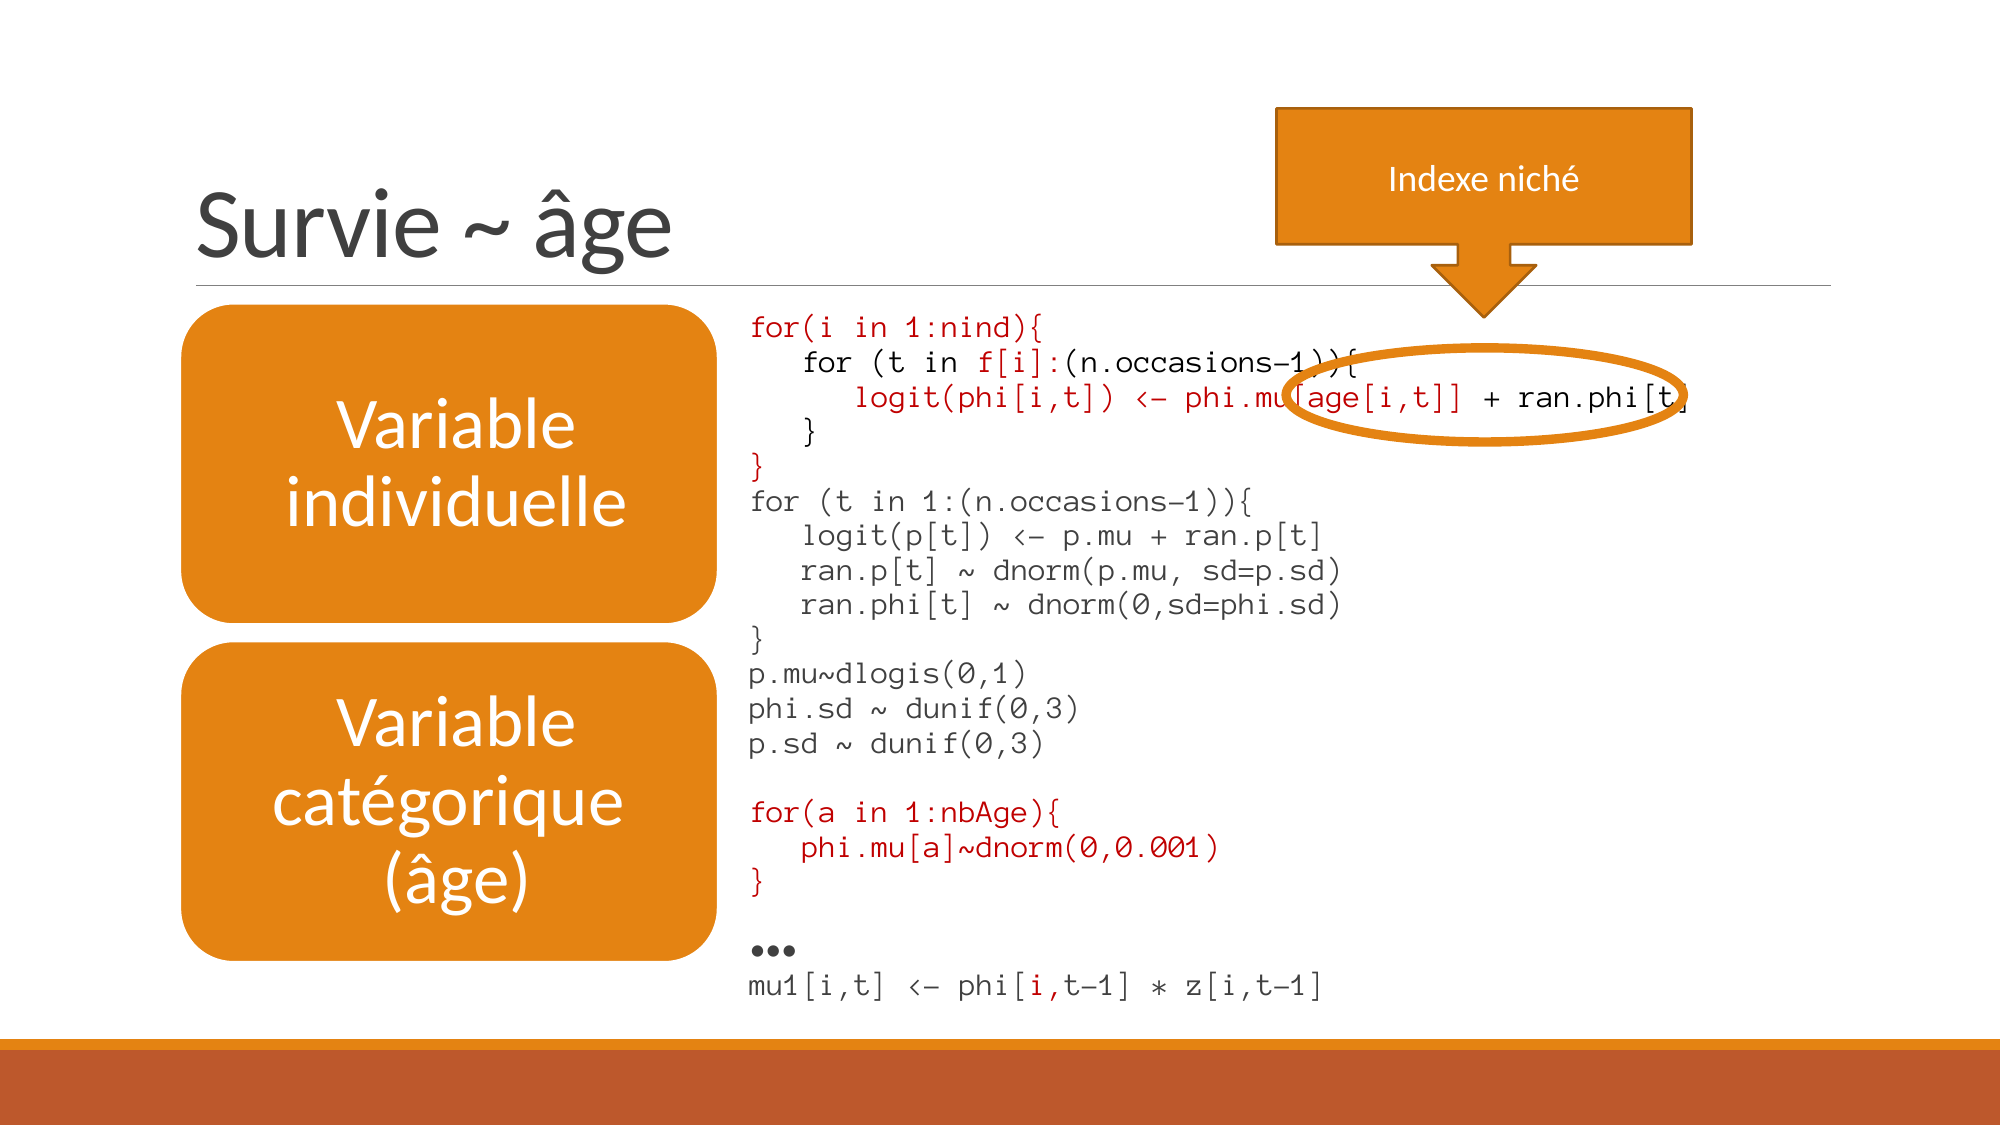

# Survie ~ âge
Indexe niché
for(i in 1:nind){
   for (t in f[i]:(n.occasions-1)){
      logit(phi[i,t]) <- phi.mu[age[i,t]] + ran.phi[t]
   }
}
for (t in 1:(n.occasions-1)){
   logit(p[t]) <- p.mu + ran.p[t]
   ran.p[t] ~ dnorm(p.mu, sd=p.sd)
   ran.phi[t] ~ dnorm(0,sd=phi.sd)
}
p.mu~dlogis(0,1)
phi.sd ~ dunif(0,3)
p.sd ~ dunif(0,3)

for(a in 1:nbAge){
   phi.mu[a]~dnorm(0,0.001)
}

•••
mu1[i,t] <- phi[i,t-1] * z[i,t-1]
Variable individuelle
Variable catégorique
(âge)